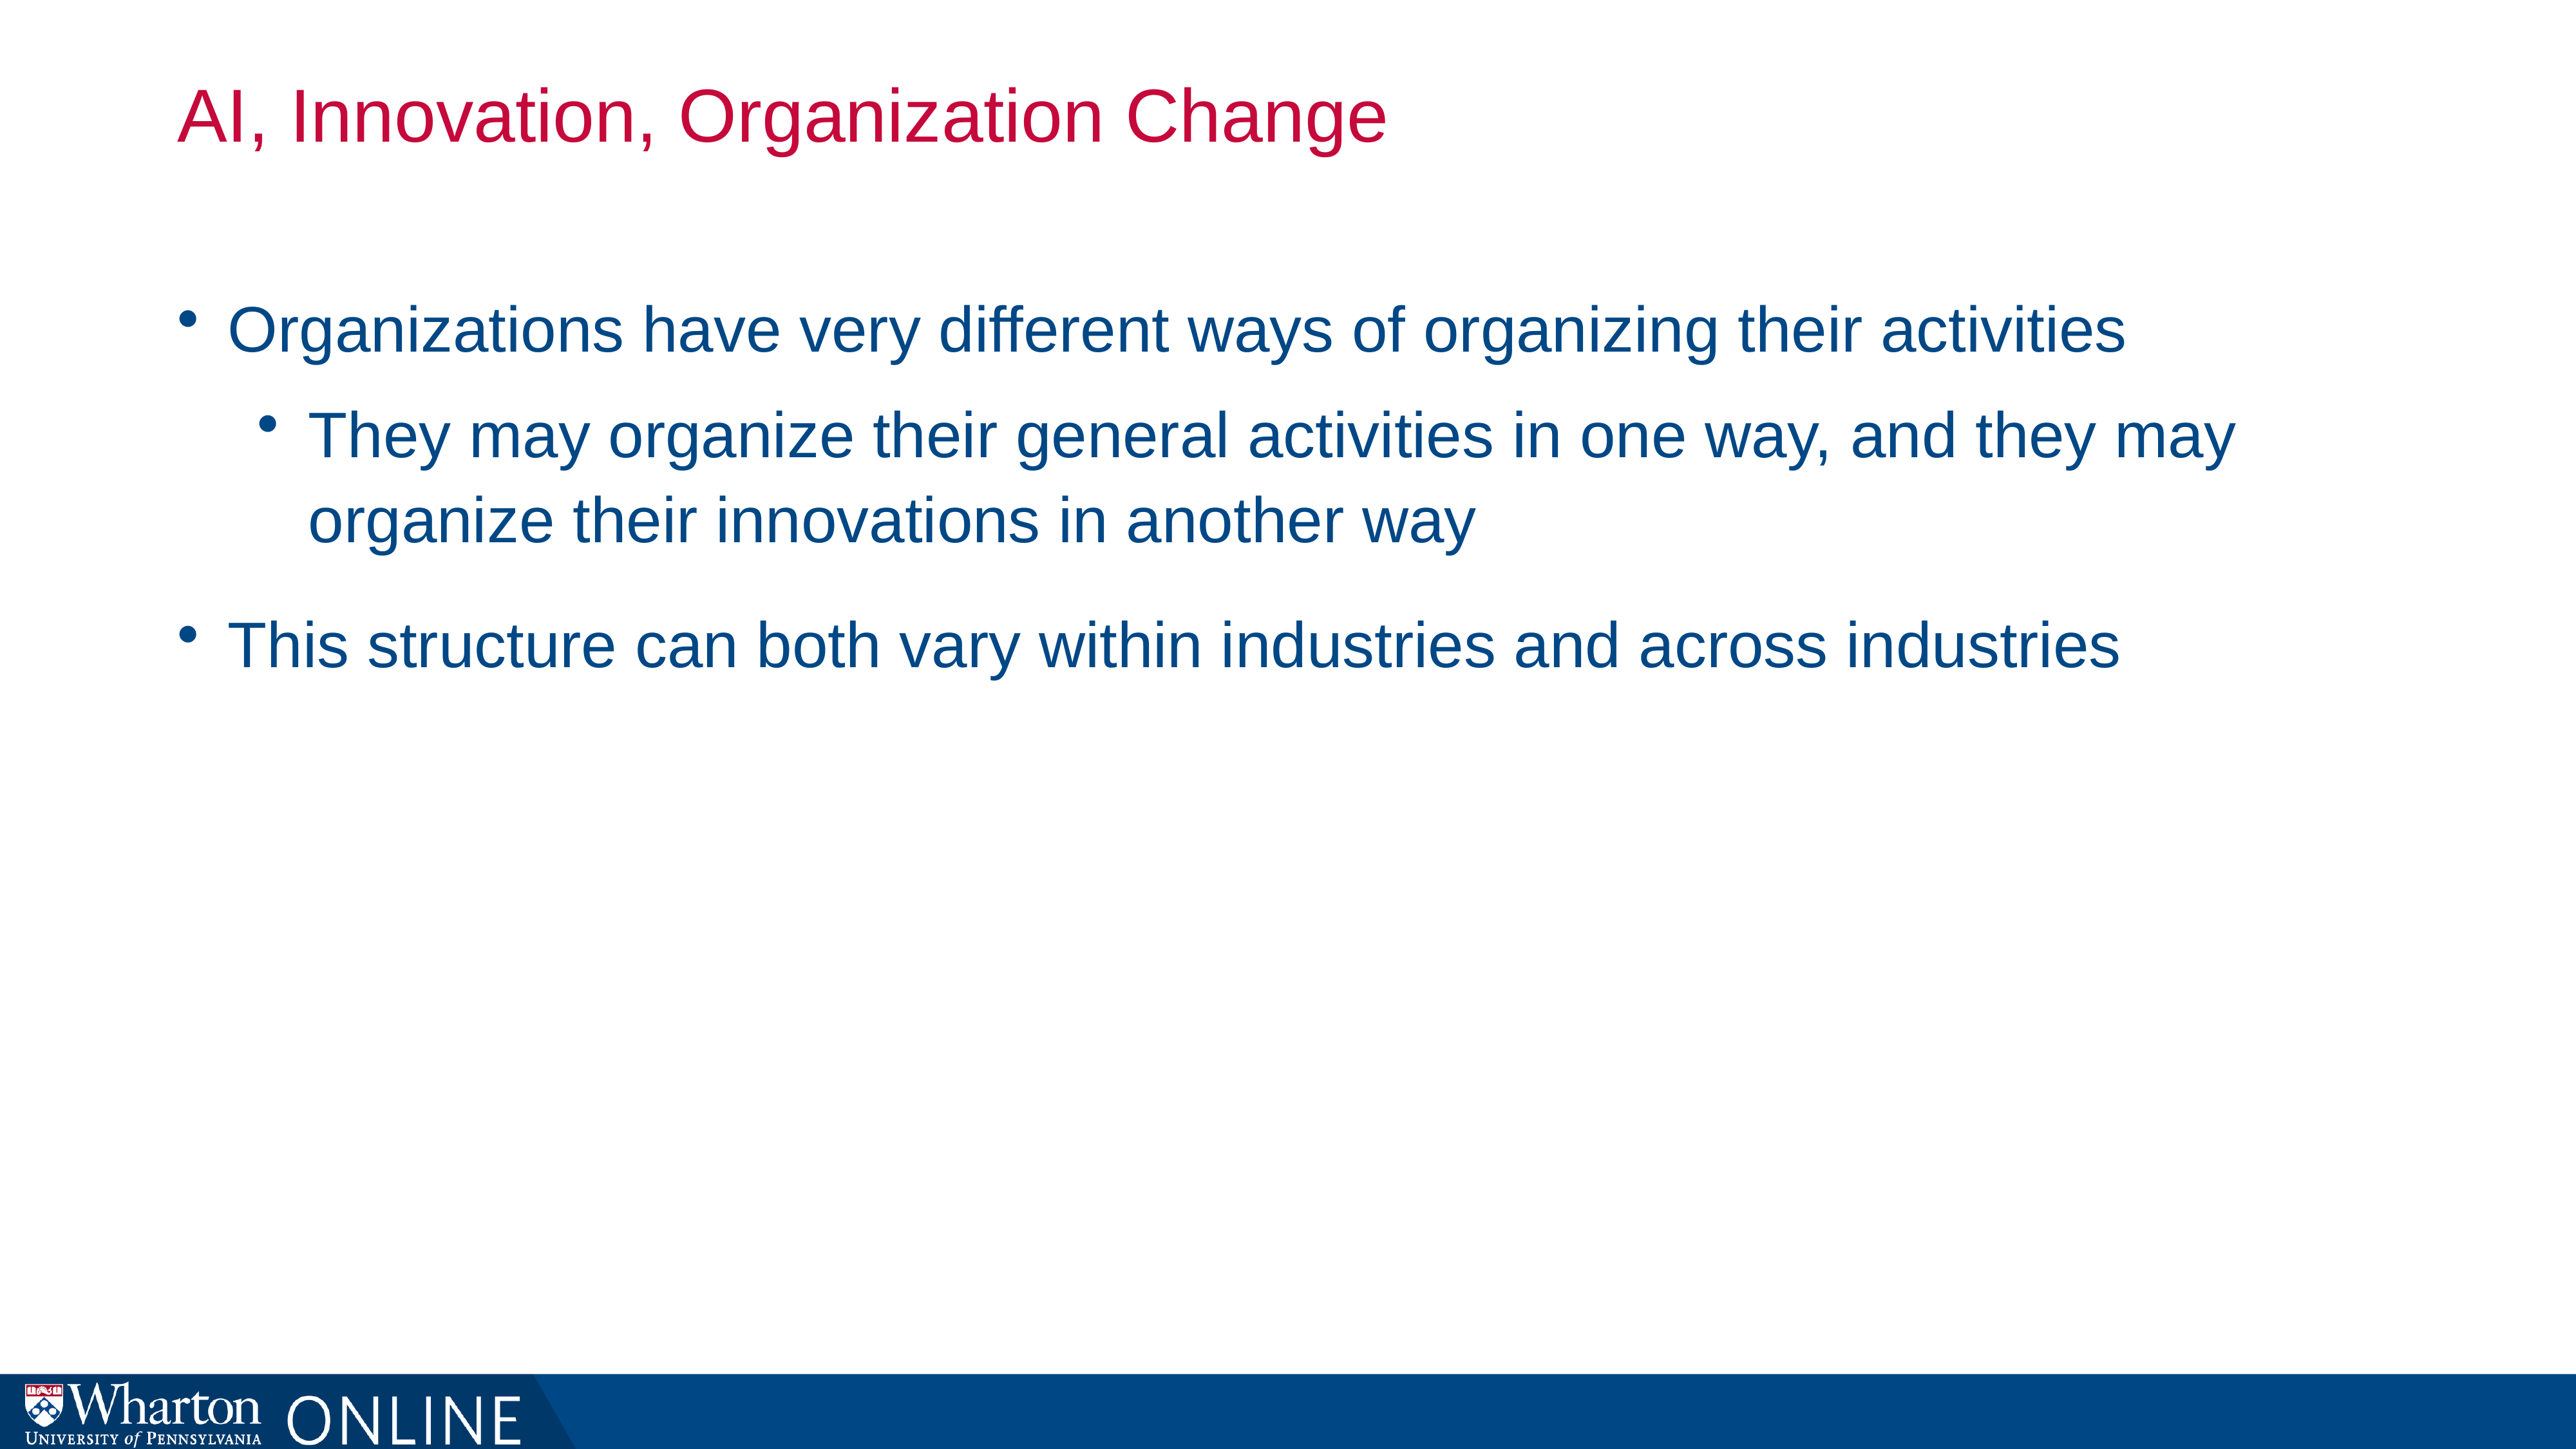

# AI, Innovation, Organization Change
Organizations have very different ways of organizing their activities
They may organize their general activities in one way, and they may organize their innovations in another way
This structure can both vary within industries and across industries